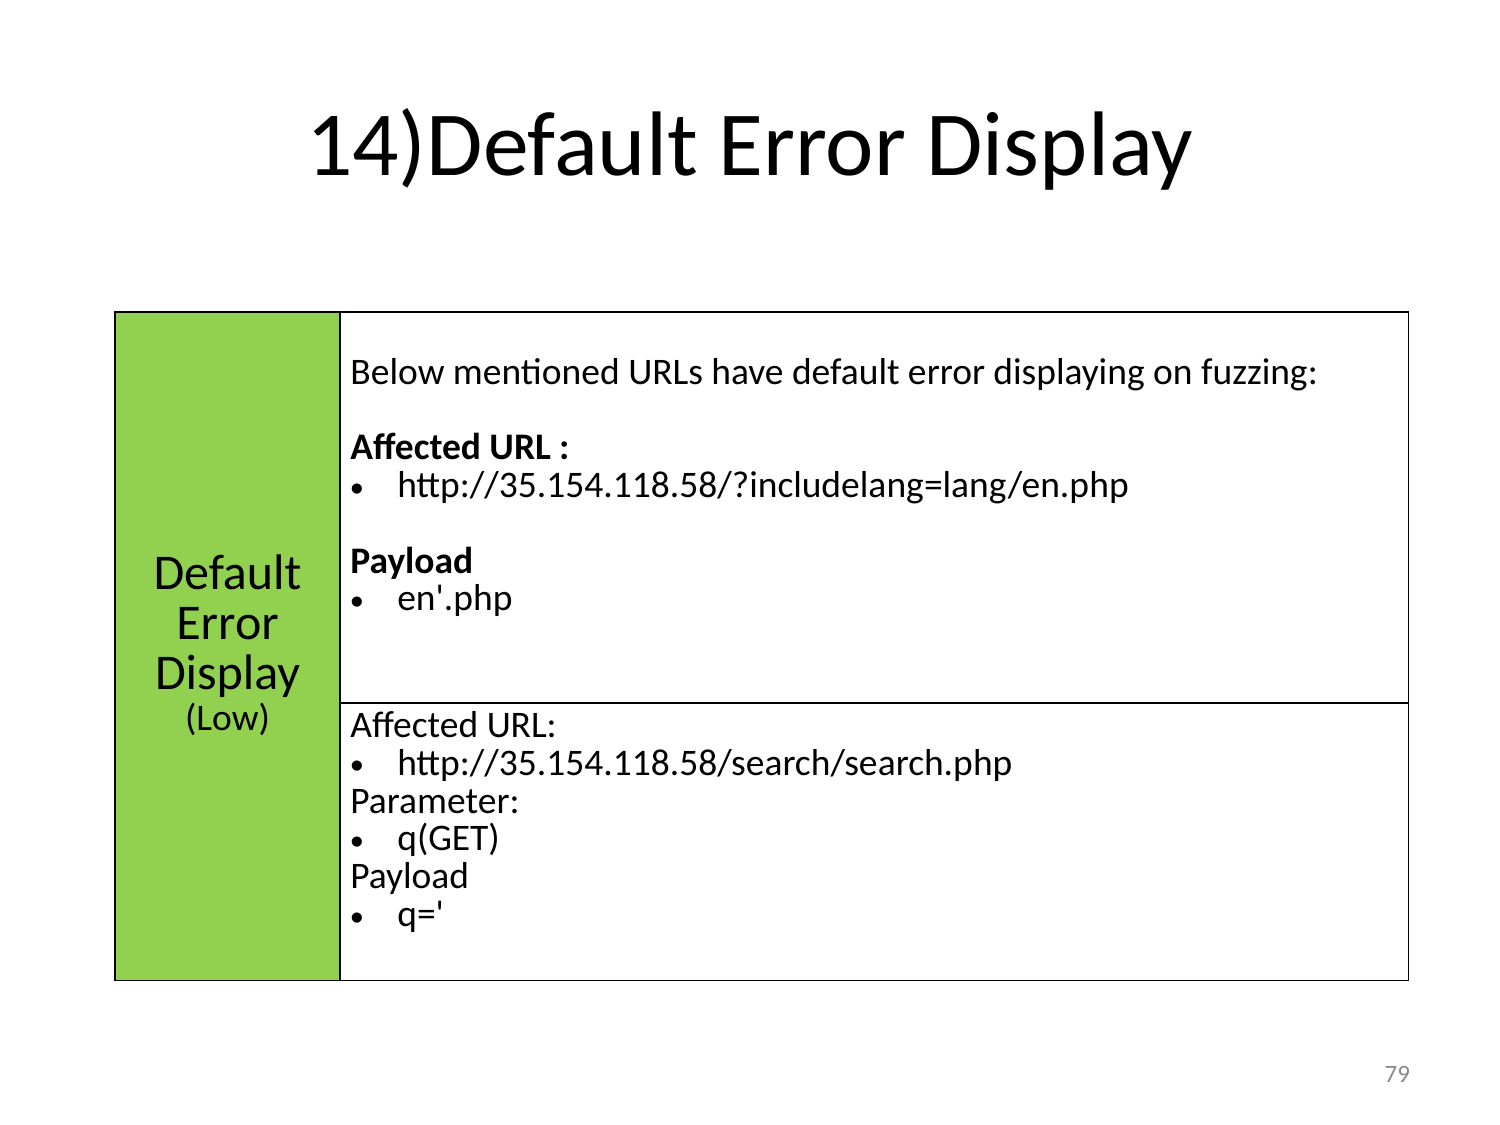

# 14)Default Error Display
|  |  |
| --- | --- |
| Default Error Display (Low) | Below mentioned URLs have default error displaying on fuzzing: Affected URL : http://35.154.118.58/?includelang=lang/en.php Payload en'.php |
|  | Affected URL: http://35.154.118.58/search/search.php Parameter: q(GET) Payload q=' |
79